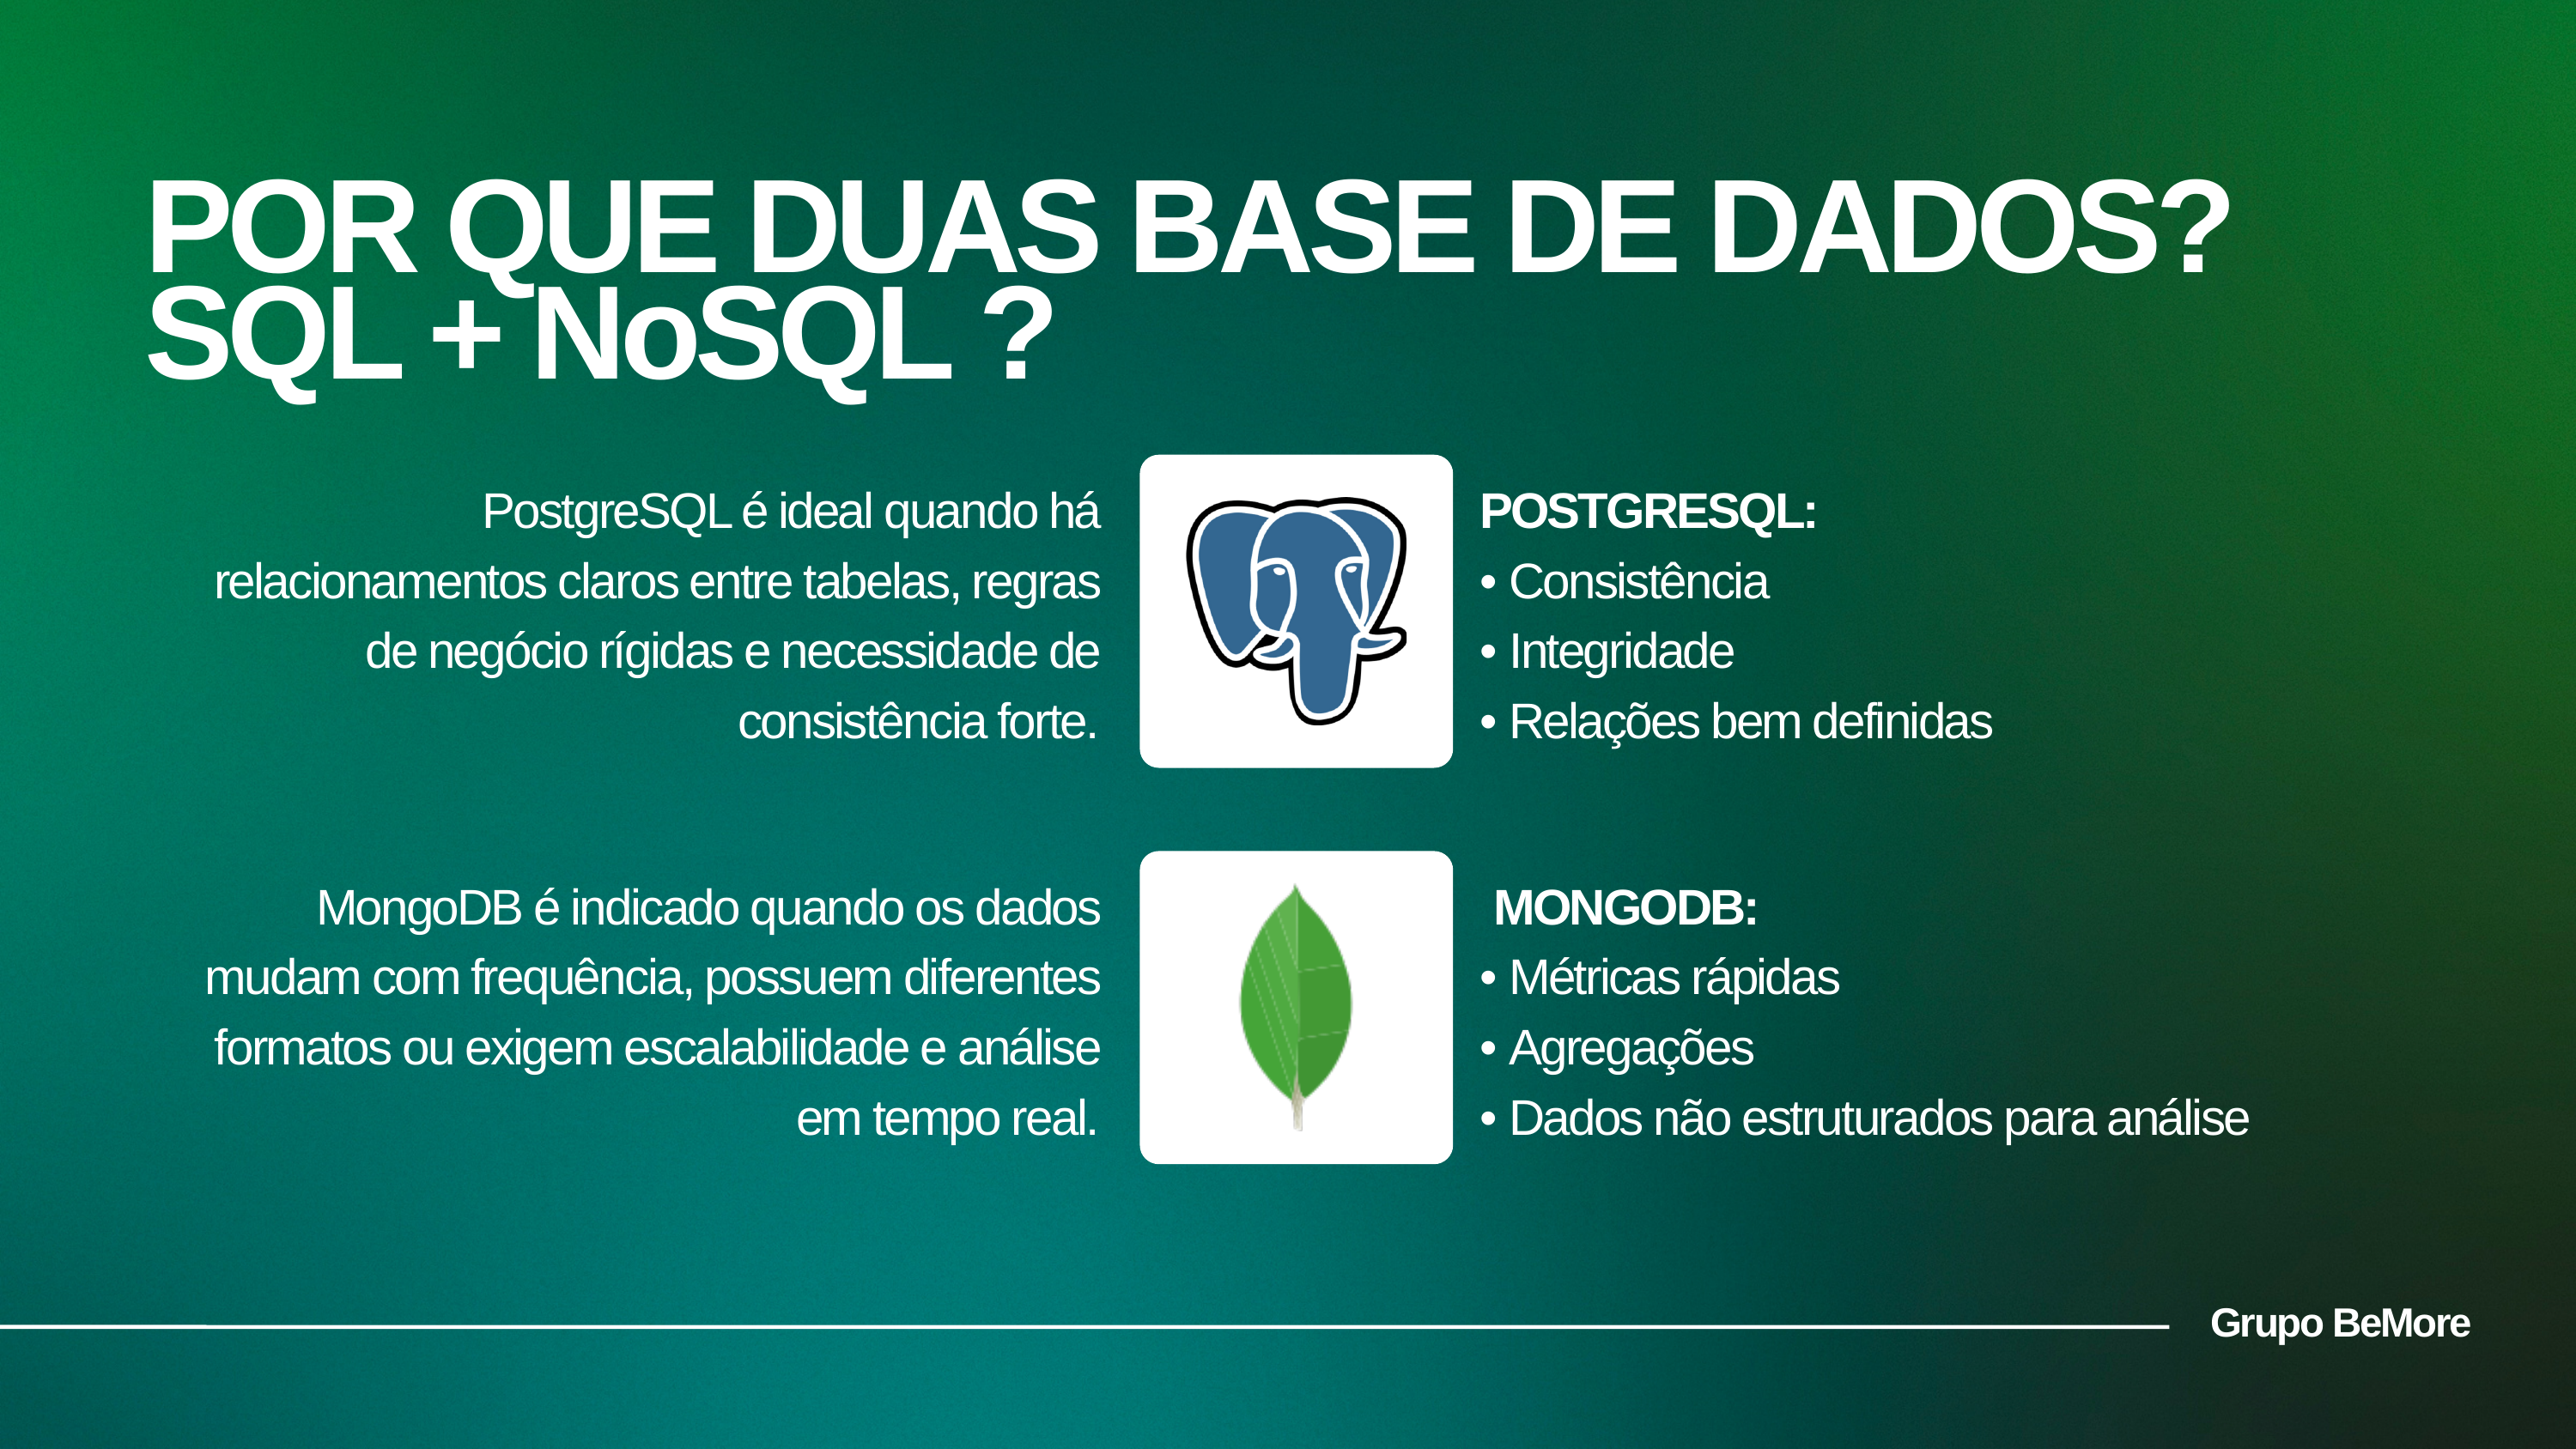

POR QUE DUAS BASE DE DADOS?
SQL + NoSQL ?

PostgreSQL é ideal quando há relacionamentos claros entre tabelas, regras de negócio rígidas e necessidade de consistência forte.
POSTGRESQL:
• Consistência
• Integridade
• Relações bem definidas

MongoDB é indicado quando os dados mudam com frequência, possuem diferentes formatos ou exigem escalabilidade e análise em tempo real.

 MONGODB:
• Métricas rápidas
• Agregações
• Dados não estruturados para análise
Grupo BeMore